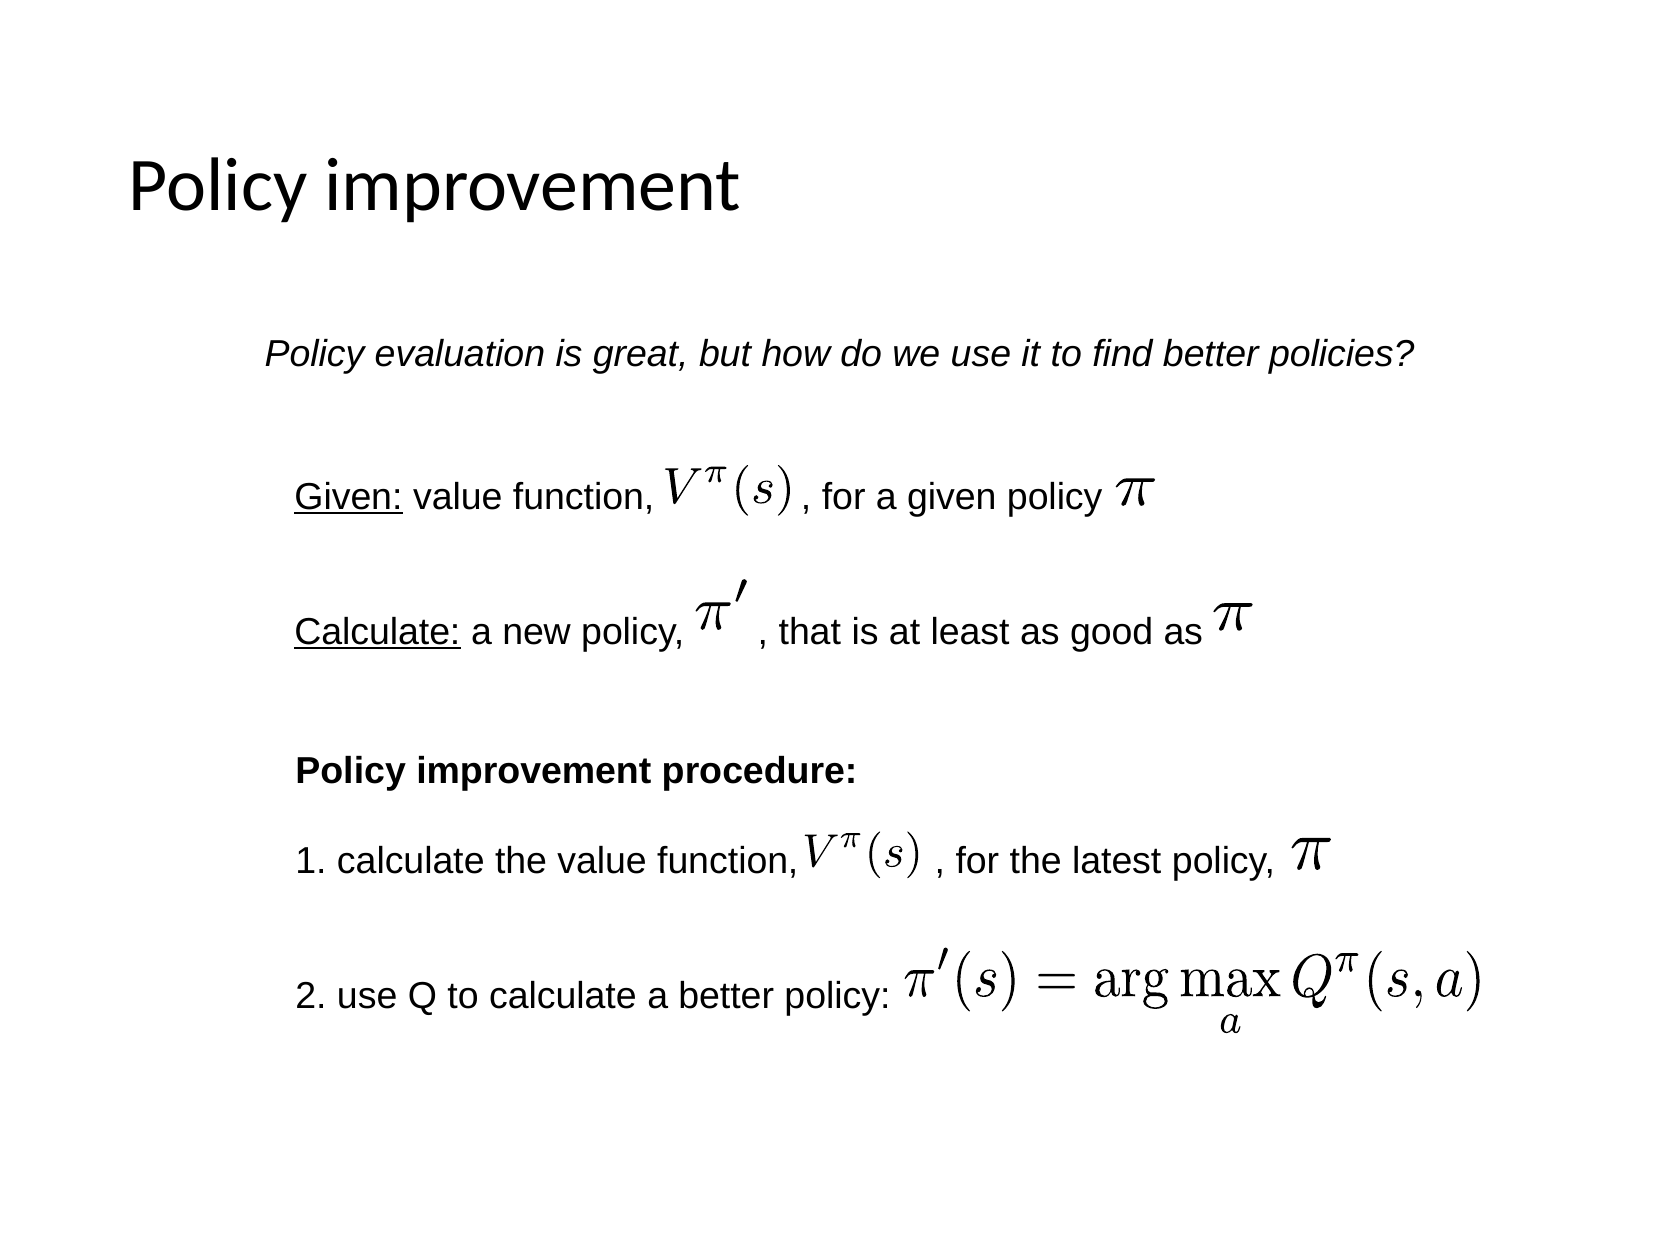

# Policy improvement
Policy evaluation is great, but how do we use it to find better policies?

Given: value function,              , for a given policy

Calculate: a new policy,       , that is at least as good as

Policy improvement procedure:

1. calculate the value function,             , for the latest policy,

2. use Q to calculate a better policy: